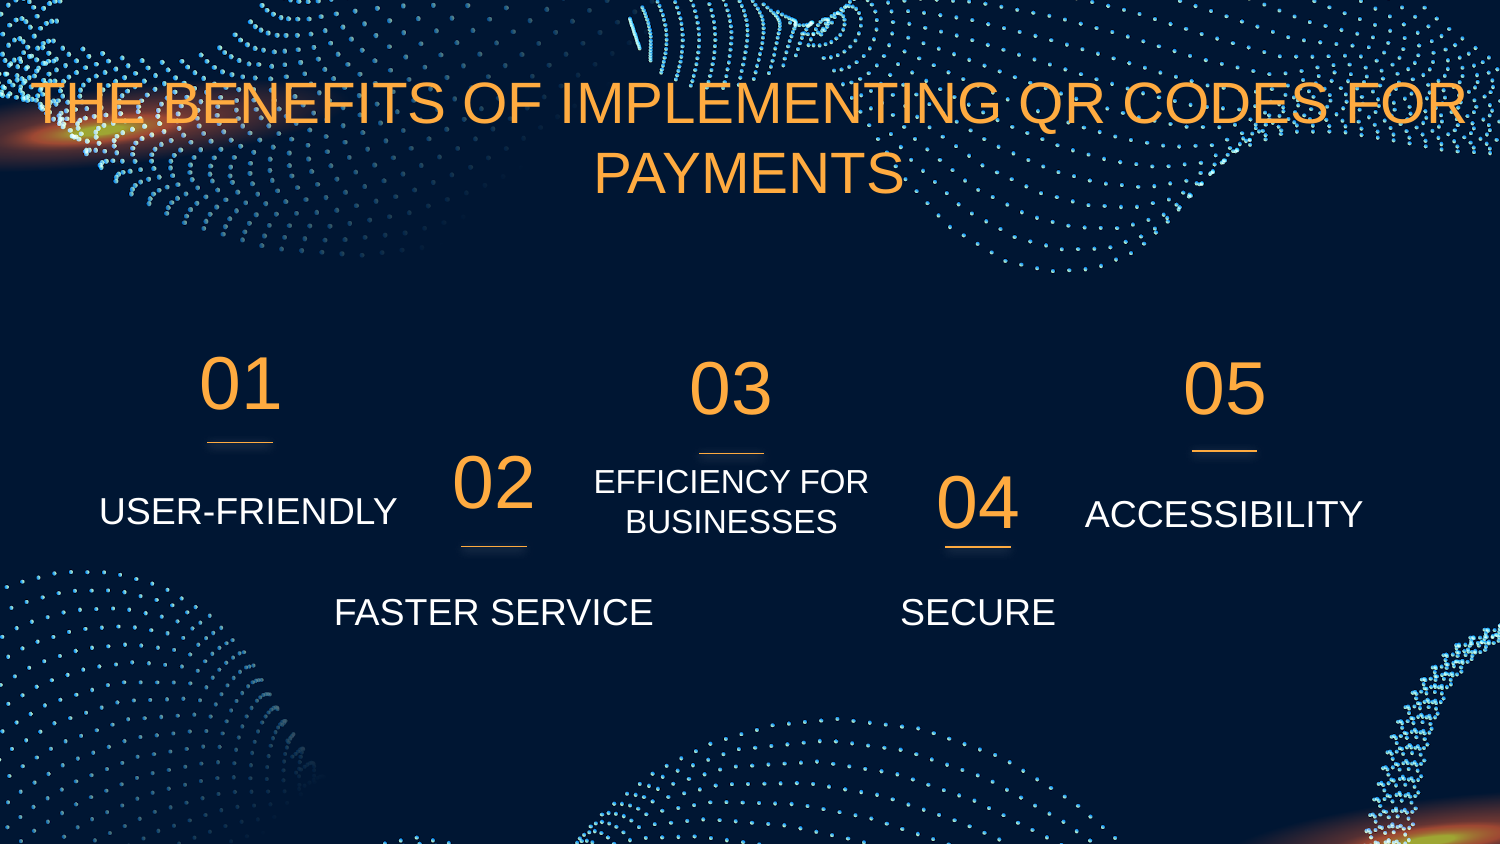

THE BENEFITS OF IMPLEMENTING QR CODES FOR PAYMENTS
01
03
05
02
04
USER-FRIENDLY
EFFICIENCY FOR BUSINESSES
ACCESSIBILITY
# FASTER SERVICE
SECURE